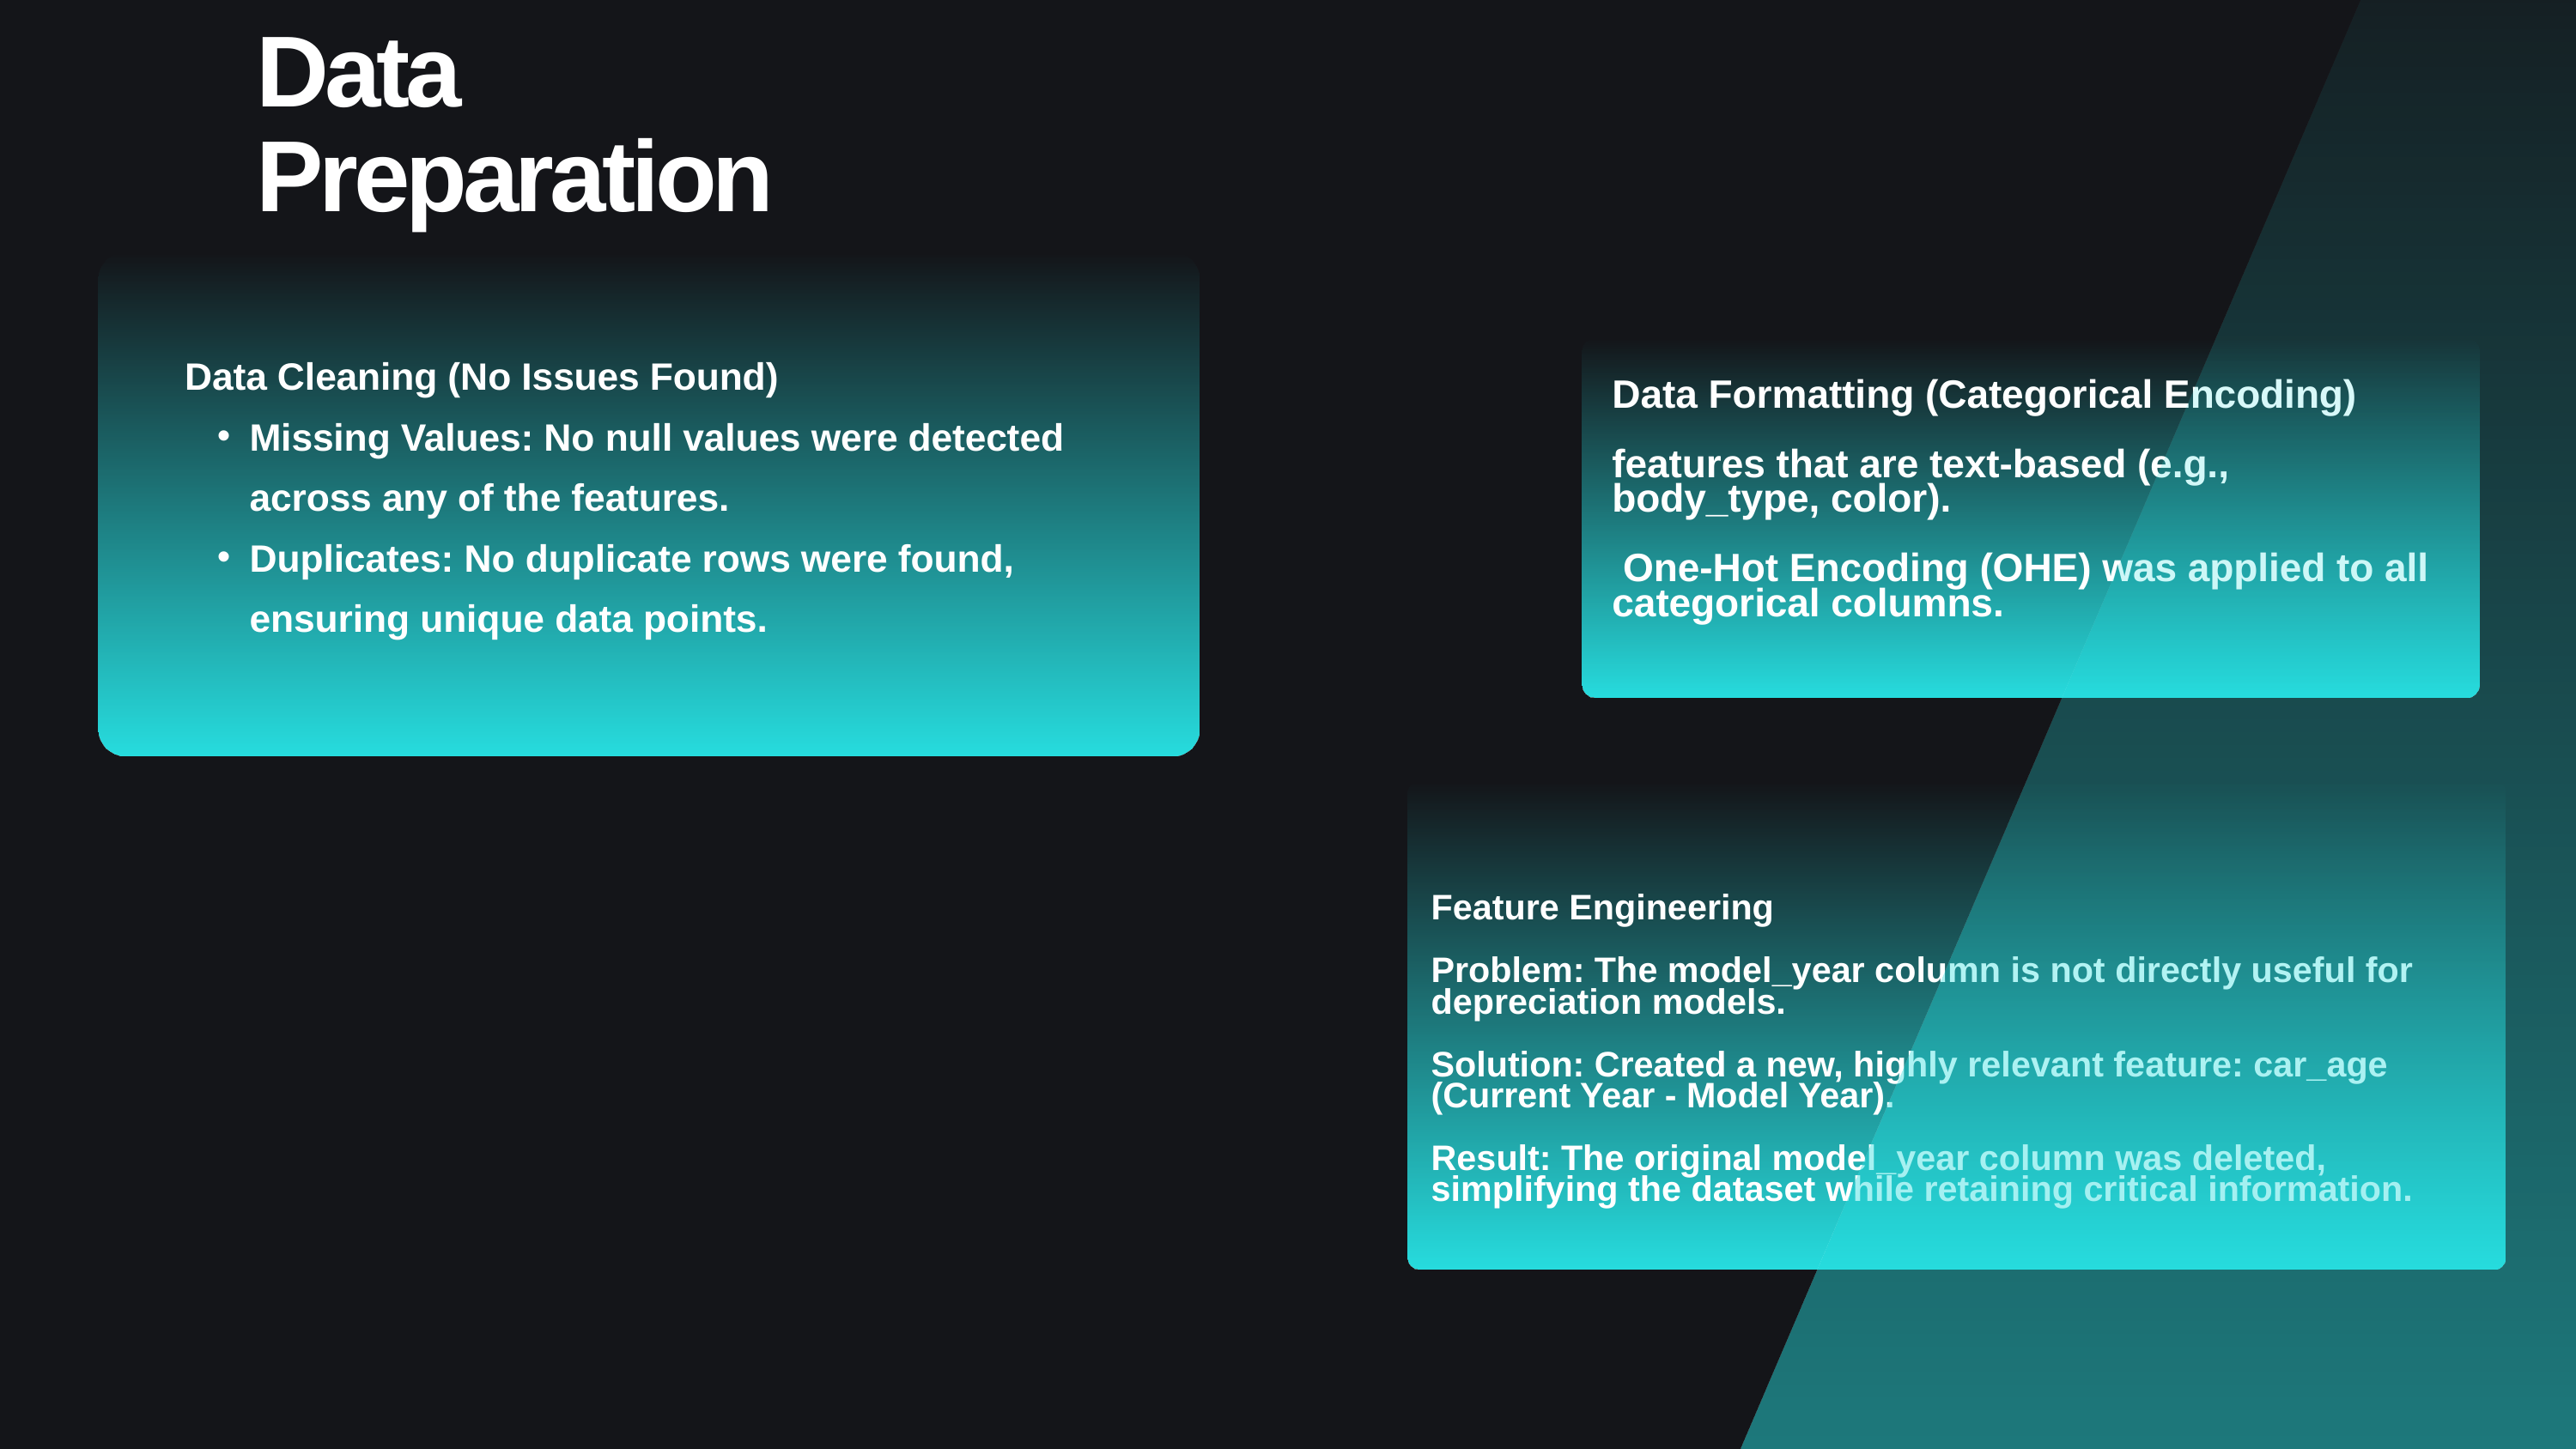

Data Preparation

Data Cleaning (No Issues Found)
Missing Values: No null values were detected across any of the features.
Duplicates: No duplicate rows were found, ensuring unique data points.

Data Formatting (Categorical Encoding)

features that are text-based (e.g., body_type, color).

 One-Hot Encoding (OHE) was applied to all categorical columns.

Feature Engineering

Problem: The model_year column is not directly useful for depreciation models.

Solution: Created a new, highly relevant feature: car_age (Current Year - Model Year).

Result: The original model_year column was deleted, simplifying the dataset while retaining critical information.